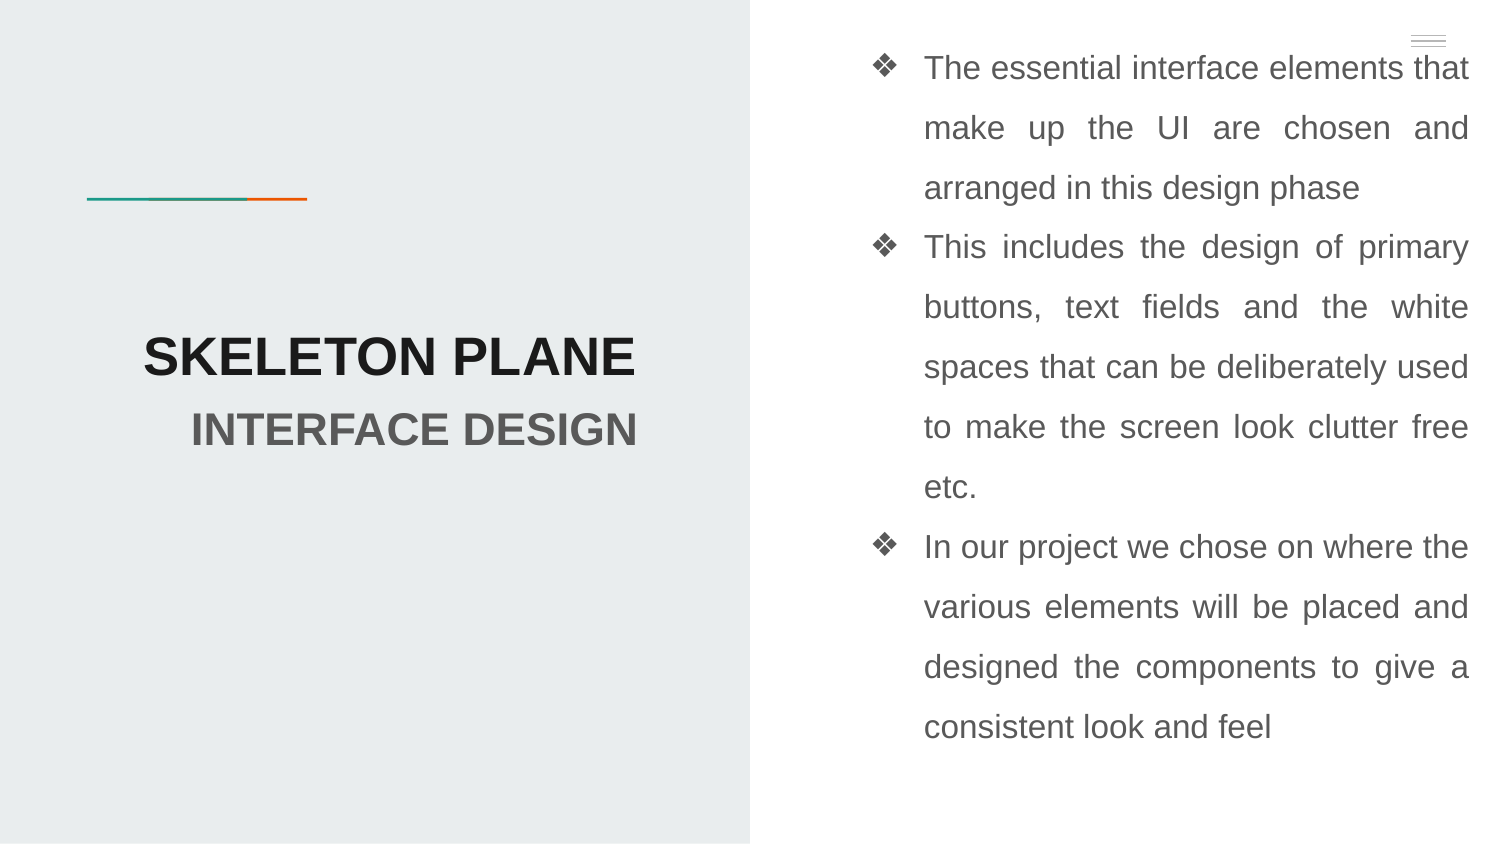

The essential interface elements that make up the UI are chosen and arranged in this design phase
This includes the design of primary buttons, text fields and the white spaces that can be deliberately used to make the screen look clutter free etc.
In our project we chose on where the various elements will be placed and designed the components to give a consistent look and feel
# SKELETON PLANE
    INTERFACE DESIGN